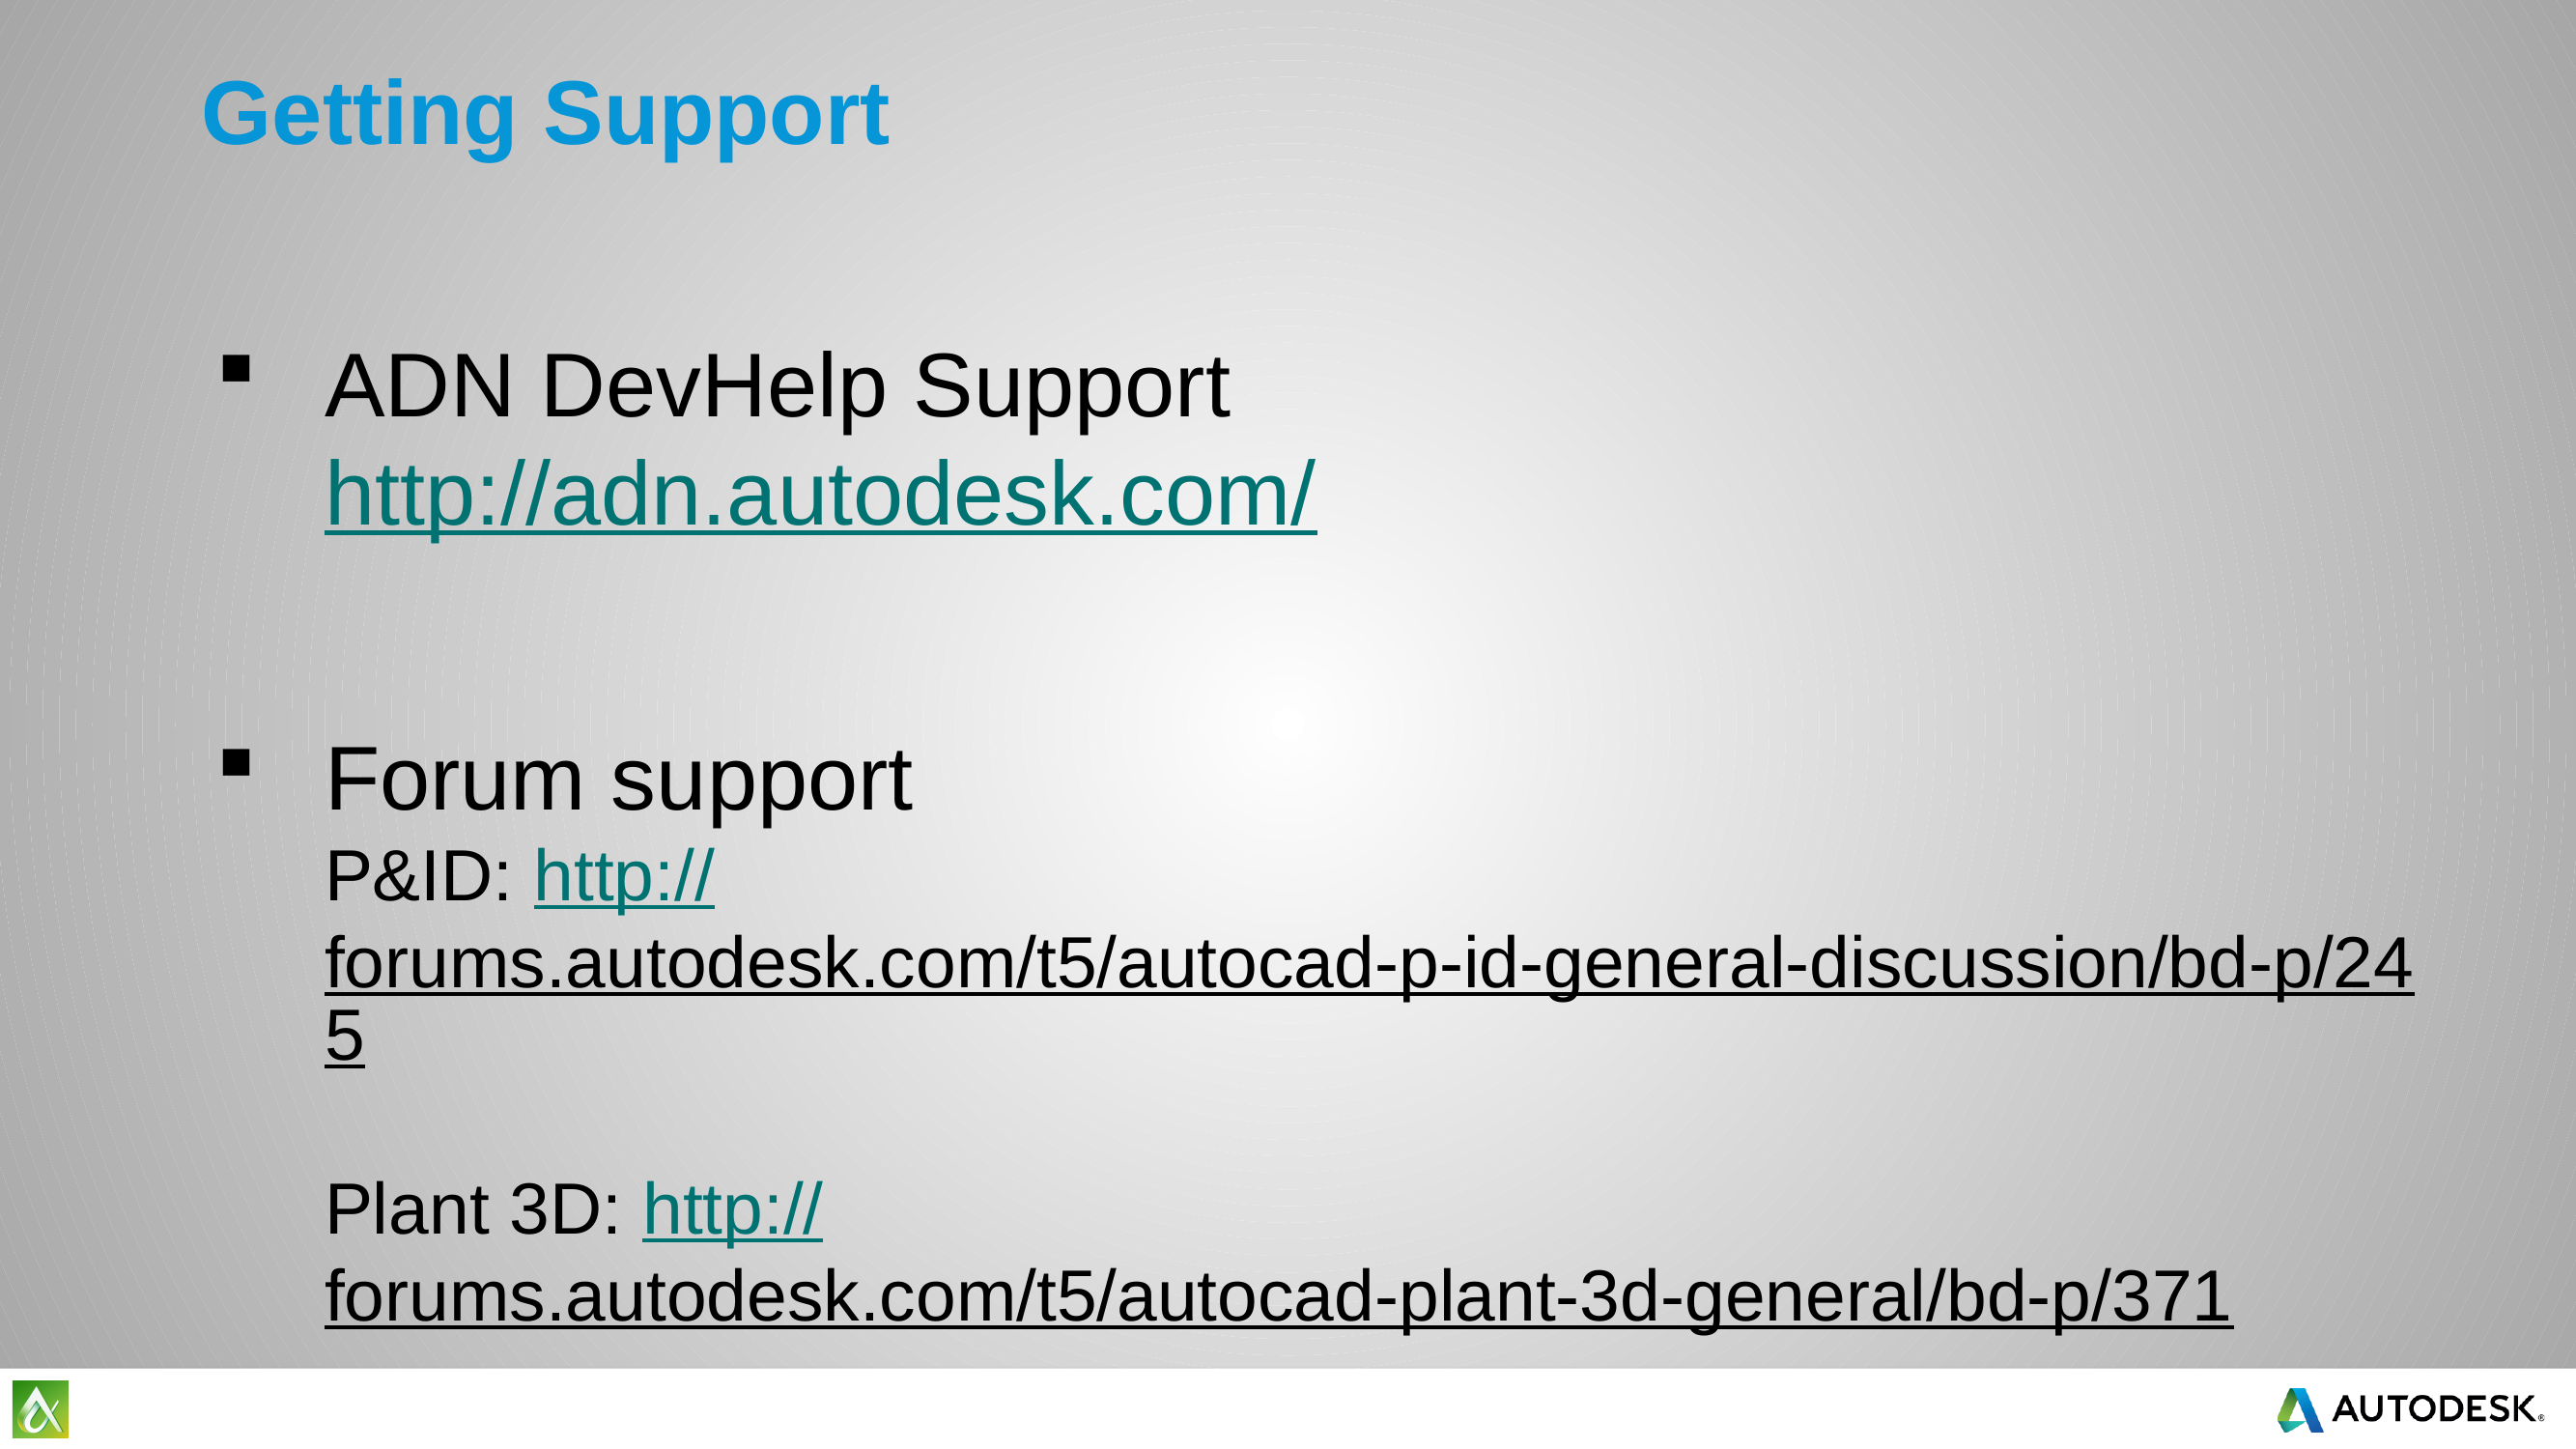

# Getting Support
ADN DevHelp Support
http://adn.autodesk.com/

Forum support
P&ID: http://forums.autodesk.com/t5/autocad-p-id-general-discussion/bd-p/245
Plant 3D: http://forums.autodesk.com/t5/autocad-plant-3d-general/bd-p/371